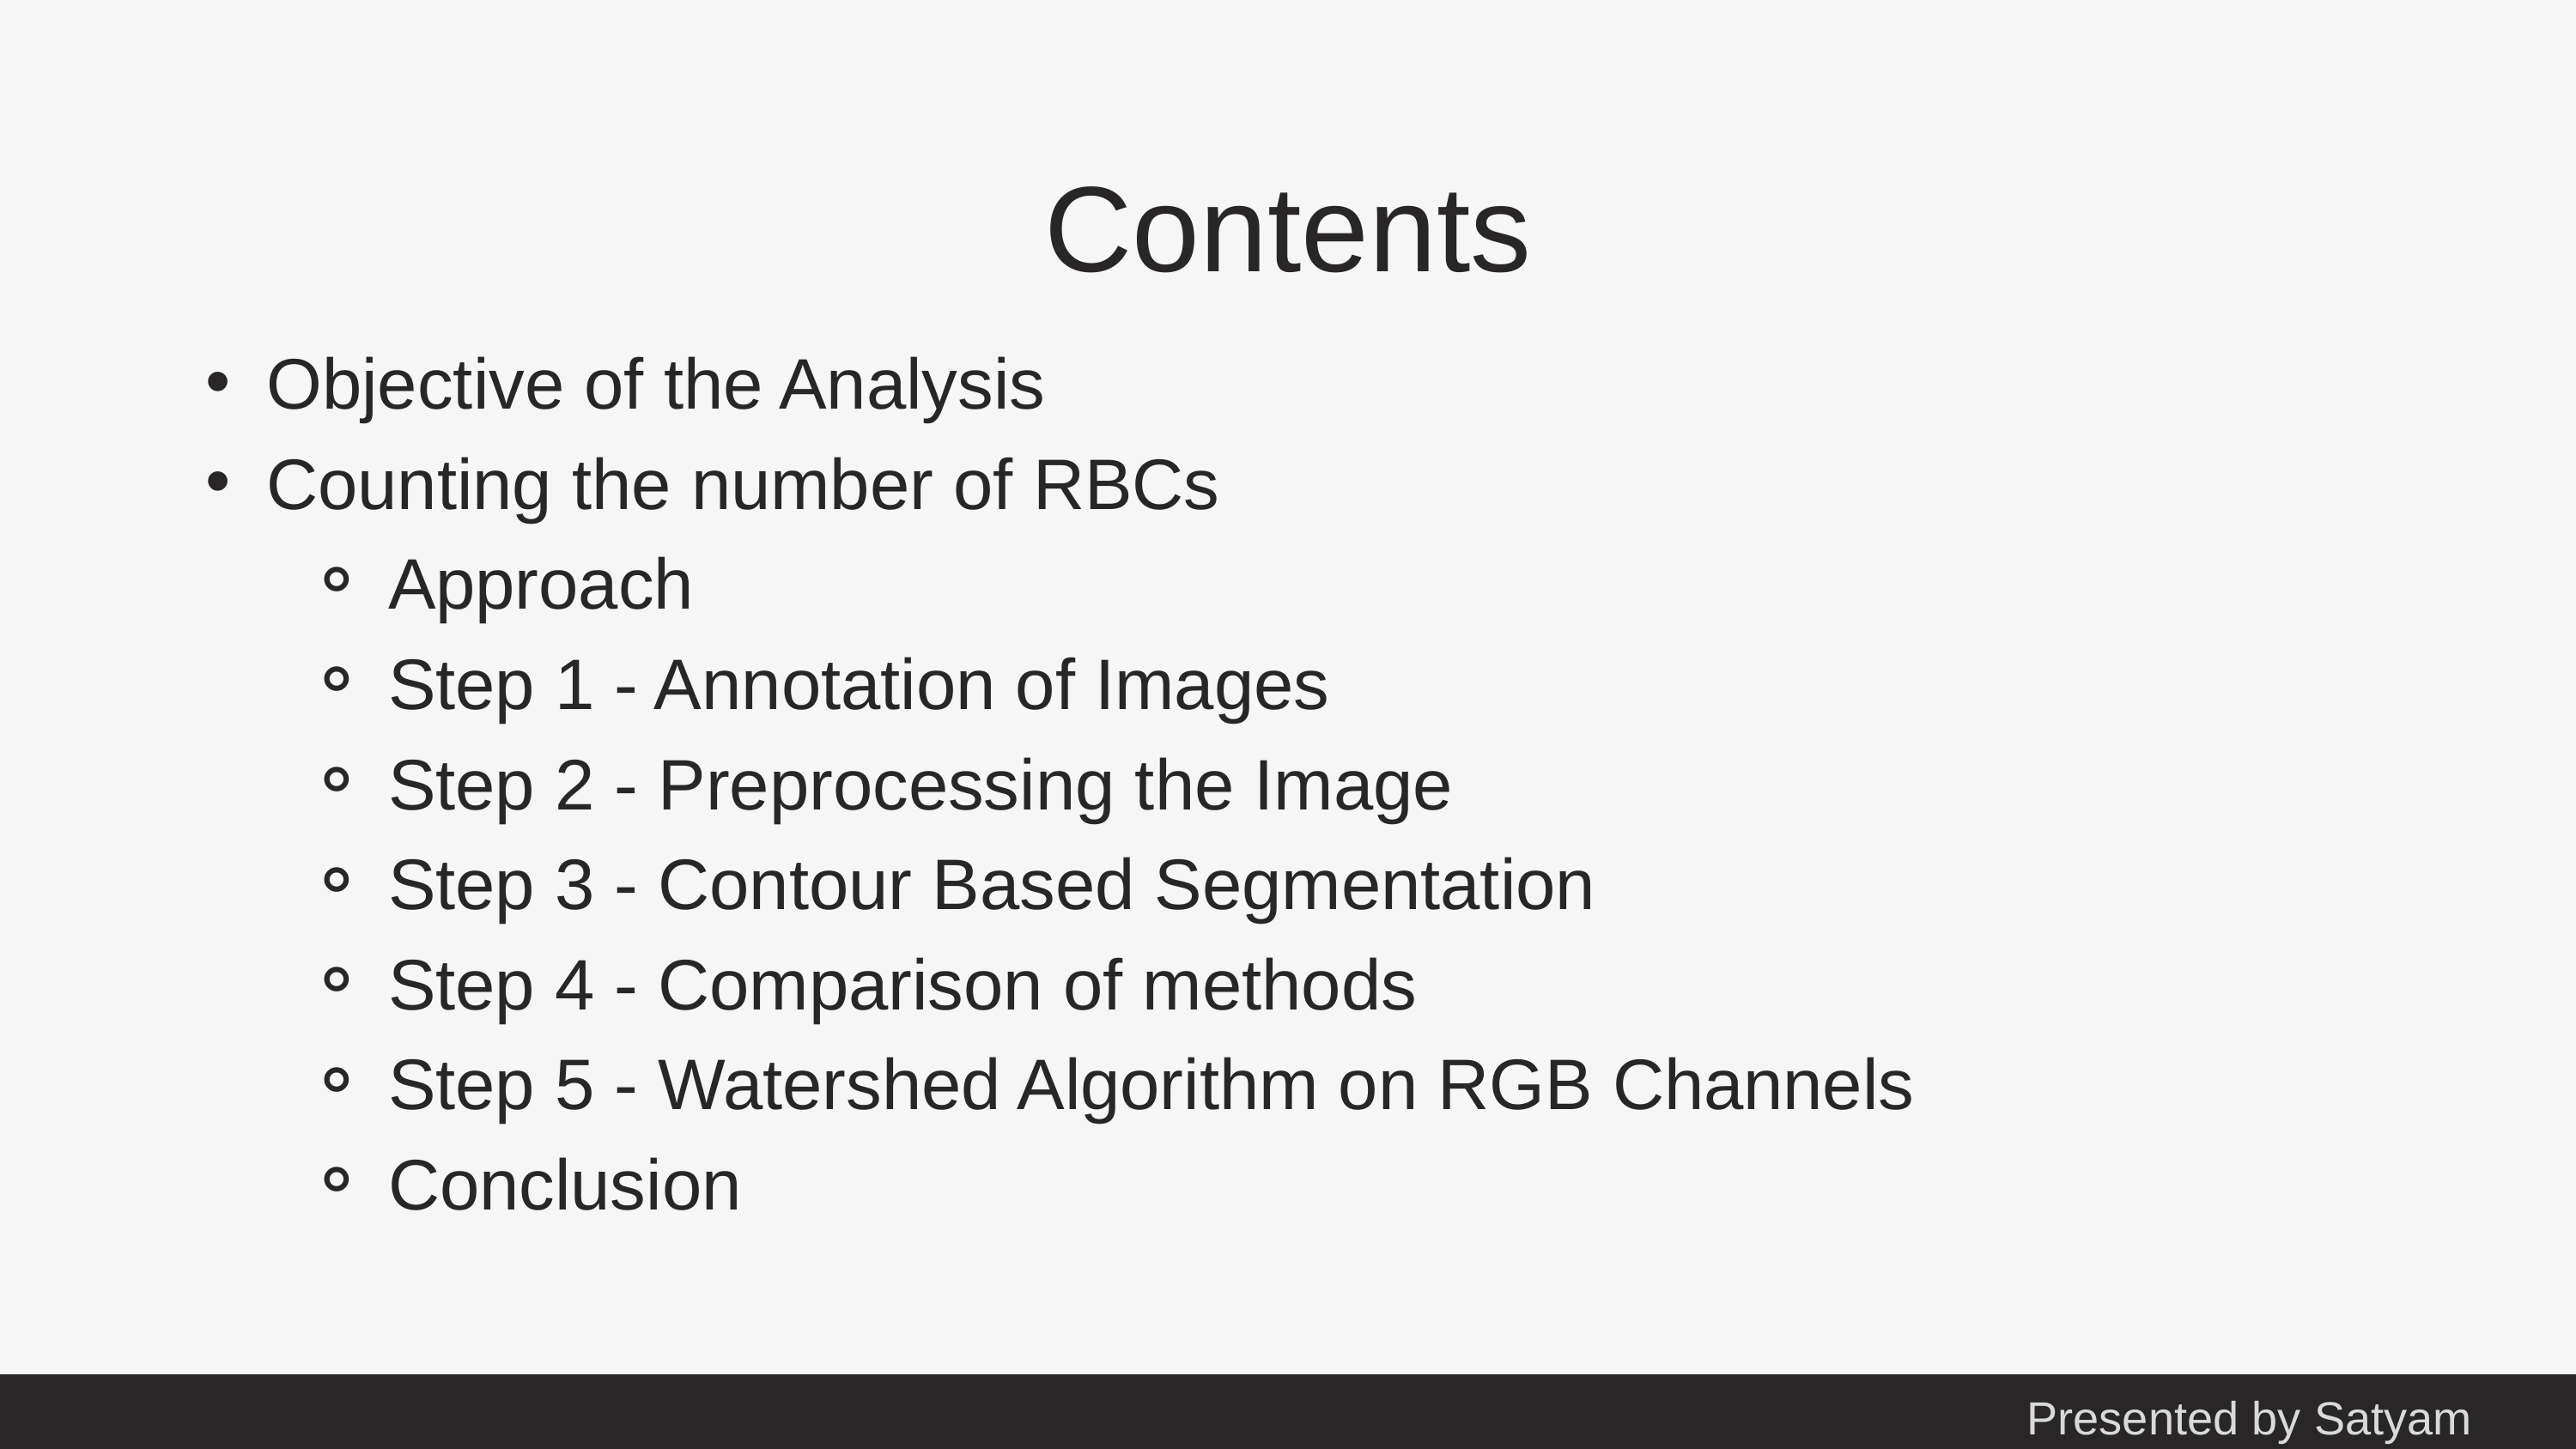

Contents
Objective of the Analysis
Counting the number of RBCs
Approach
Step 1 - Annotation of Images
Step 2 - Preprocessing the Image
Step 3 - Contour Based Segmentation
Step 4 - Comparison of methods
Step 5 - Watershed Algorithm on RGB Channels
Conclusion

Presented by Satyam Agrawal